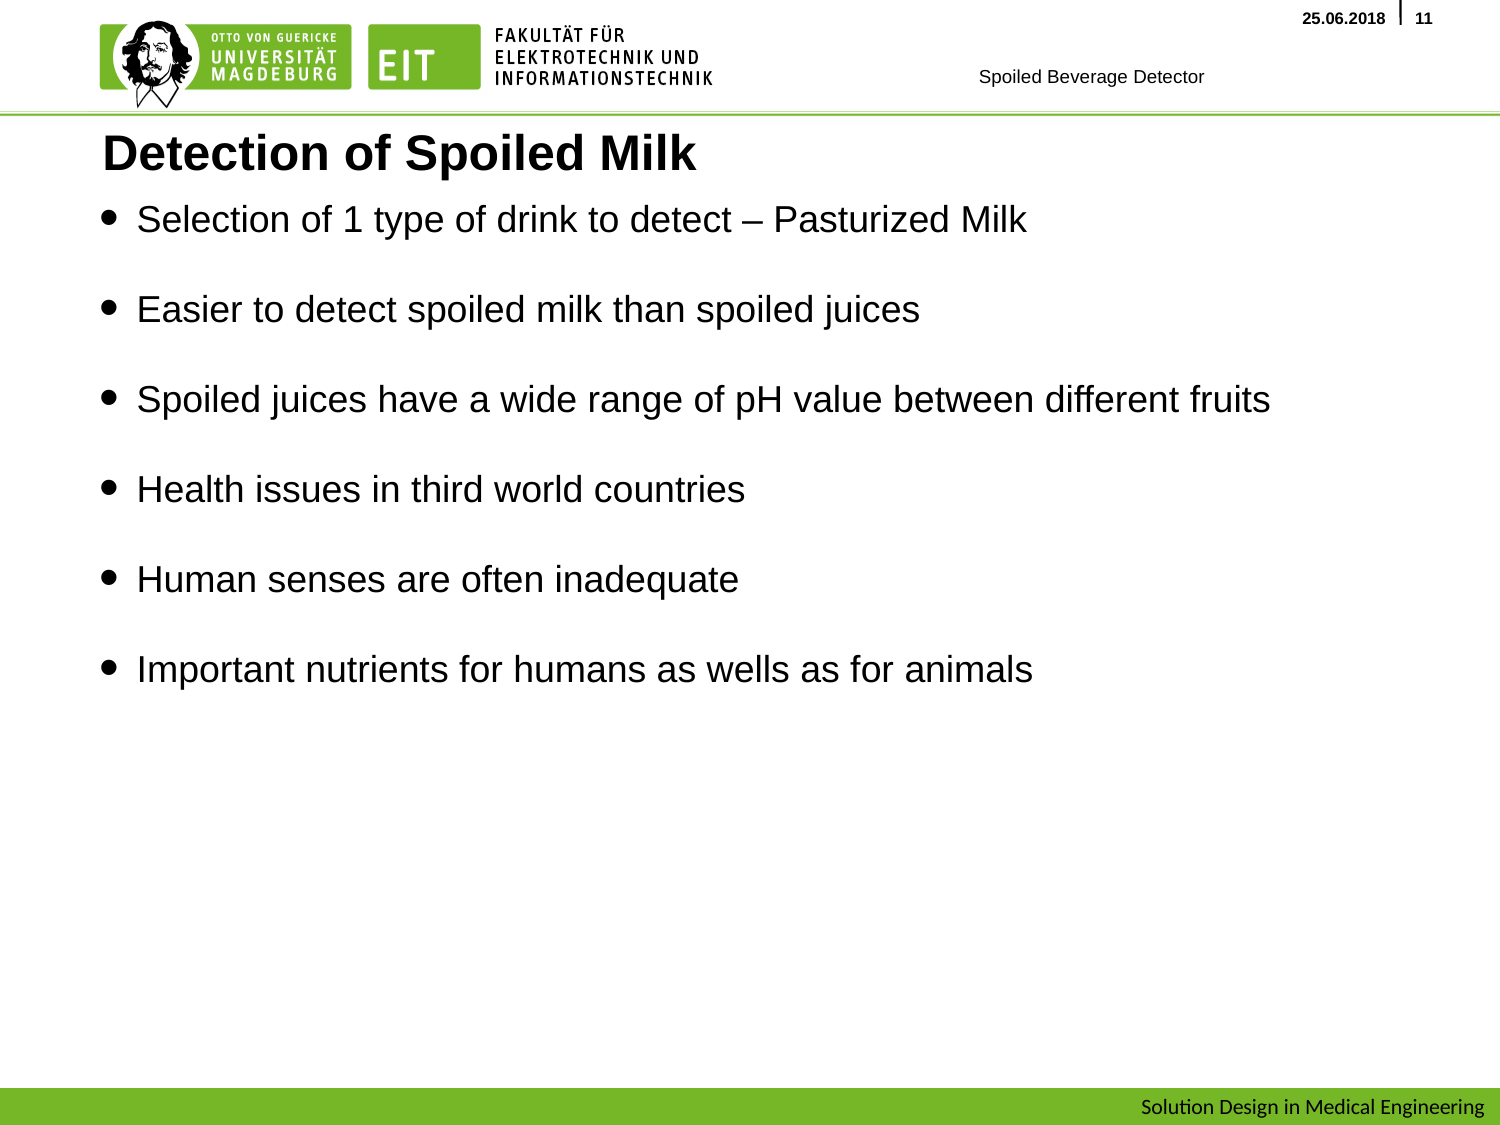

# Detection of Spoiled Milk
Selection of 1 type of drink to detect – Pasturized Milk

Easier to detect spoiled milk than spoiled juices

Spoiled juices have a wide range of pH value between different fruits

Health issues in third world countries

Human senses are often inadequate

Important nutrients for humans as wells as for animals